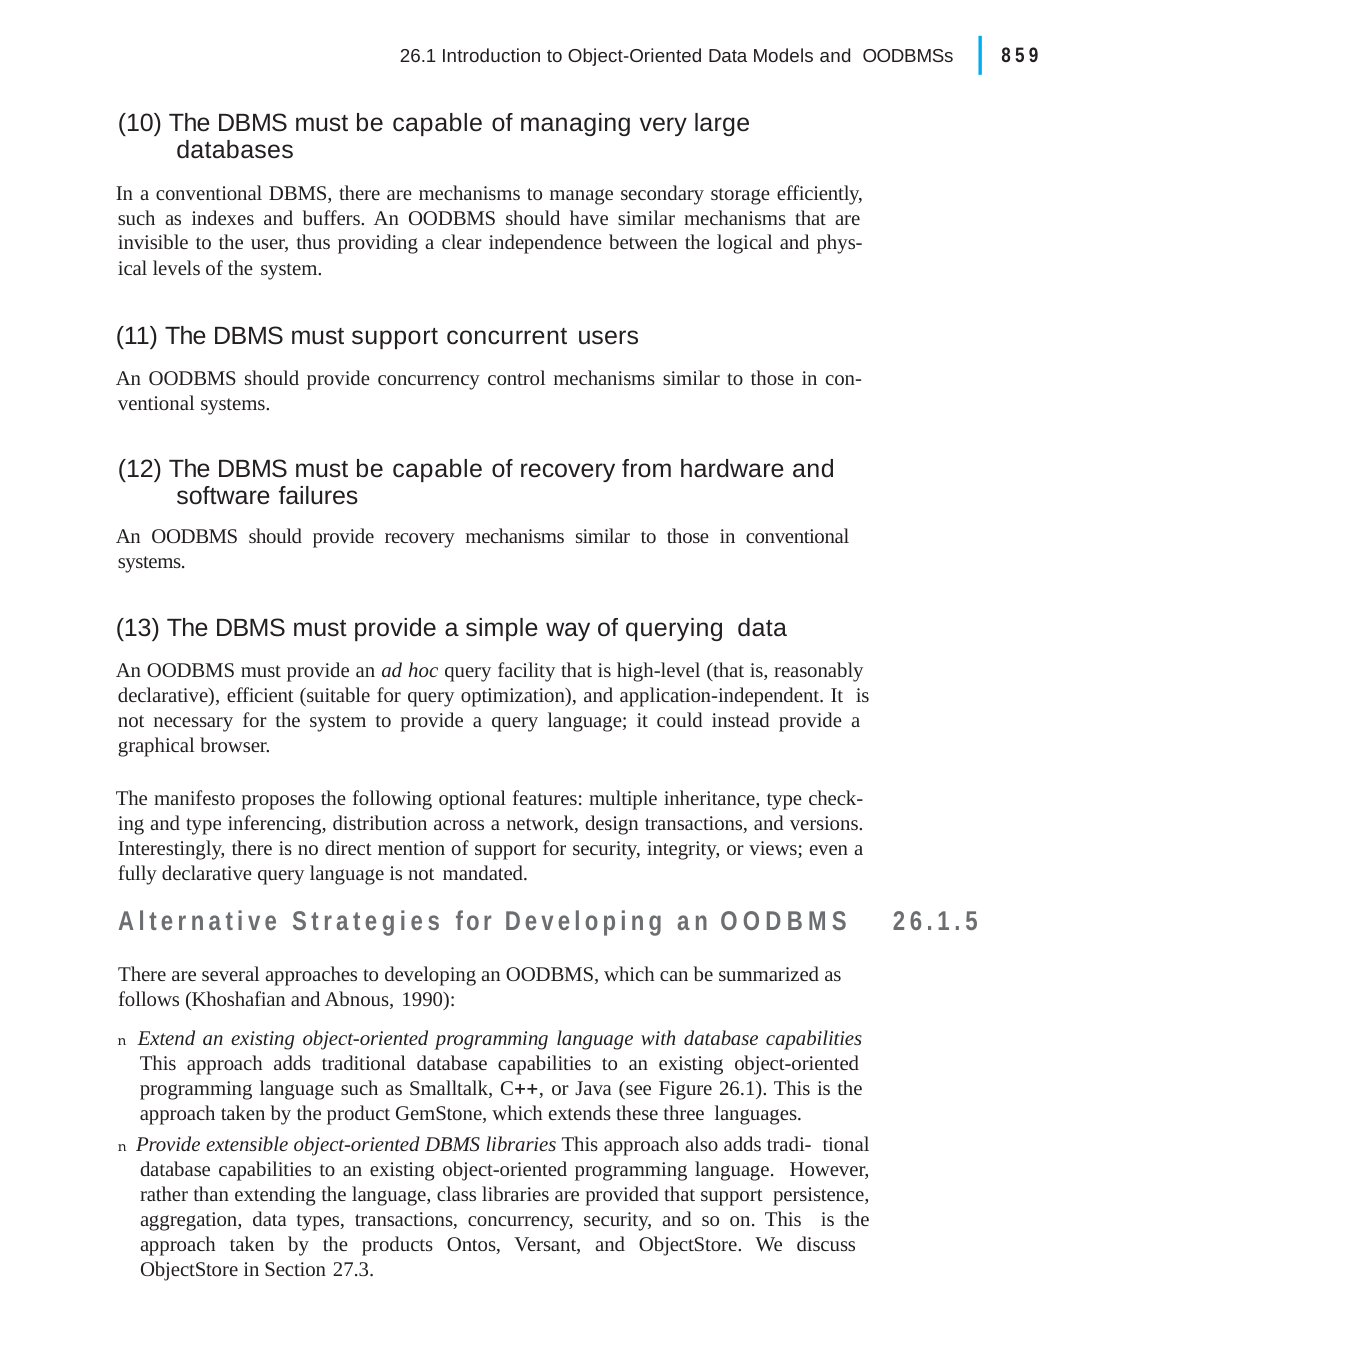

|
859
26.1 Introduction to Object-Oriented Data Models and OODBMSs
(10) The DBMS must be capable of managing very large  databases
In a conventional DBMS, there are mechanisms to manage secondary storage efficiently,  such as indexes and buffers. An OODBMS should have similar mechanisms that are  invisible to the user, thus providing a clear independence between the logical and phys-  ical levels of the system.

(11) The DBMS must support concurrent users
An OODBMS should provide concurrency control mechanisms similar to those in con-  ventional systems.

(12) The DBMS must be capable of recovery from hardware and  software failures
An OODBMS should provide recovery mechanisms similar to those in conventional systems.

(13) The DBMS must provide a simple way of querying data
An OODBMS must provide an ad hoc query facility that is high-level (that is, reasonably  declarative), efficient (suitable for query optimization), and application-independent. It  is not necessary for the system to provide a query language; it could instead provide a  graphical browser.

The manifesto proposes the following optional features: multiple inheritance, type check-  ing and type inferencing, distribution across a network, design transactions, and versions.  Interestingly, there is no direct mention of support for security, integrity, or views; even a  fully declarative query language is not mandated.
Alternative Strategies for Developing an OODBMS
There are several approaches to developing an OODBMS, which can be summarized as  follows (Khoshafian and Abnous, 1990):
n Extend an existing object-oriented programming language with database capabilities  This approach adds traditional database capabilities to an existing object-oriented  programming language such as Smalltalk, C++, or Java (see Figure 26.1). This is the  approach taken by the product GemStone, which extends these three languages.
n Provide extensible object-oriented DBMS libraries This approach also adds tradi-  tional database capabilities to an existing object-oriented programming language.  However, rather than extending the language, class libraries are provided that support  persistence, aggregation, data types, transactions, concurrency, security, and so on. This  is the approach taken by the products Ontos, Versant, and ObjectStore. We discuss  ObjectStore in Section 27.3.
26.1.5